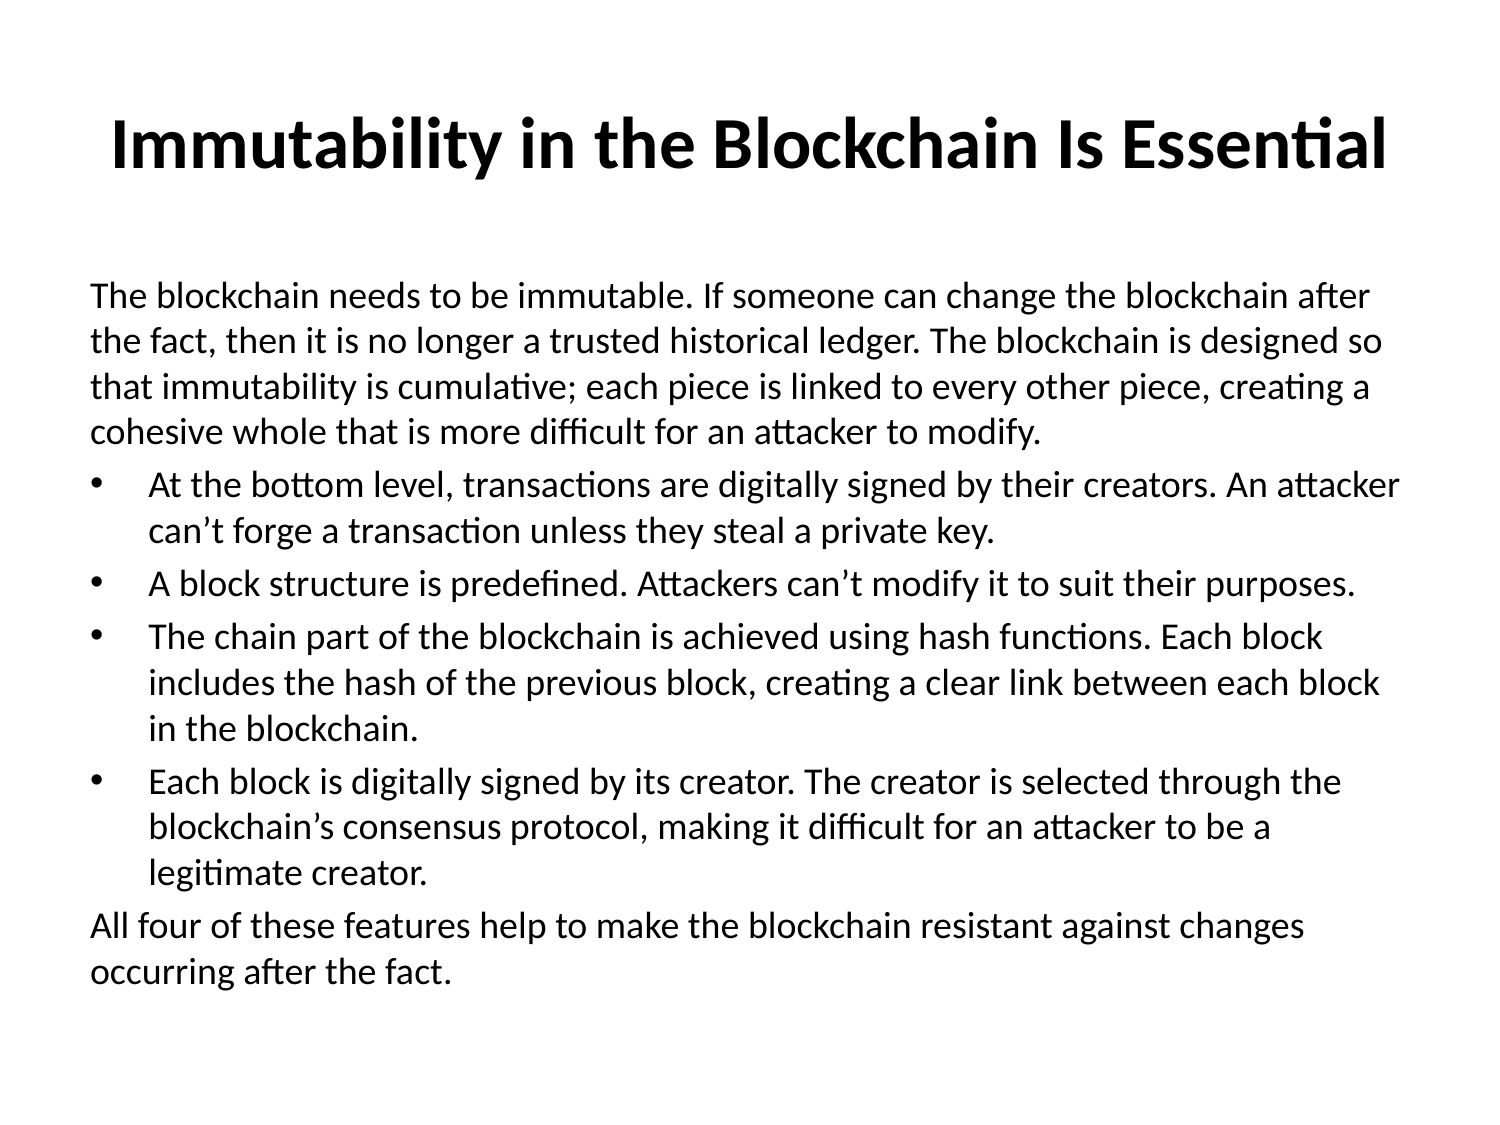

# Immutability in the Blockchain Is Essential
The blockchain needs to be immutable. If someone can change the blockchain after the fact, then it is no longer a trusted historical ledger. The blockchain is designed so that immutability is cumulative; each piece is linked to every other piece, creating a cohesive whole that is more difficult for an attacker to modify.
At the bottom level, transactions are digitally signed by their creators. An attacker can’t forge a transaction unless they steal a private key.
A block structure is predefined. Attackers can’t modify it to suit their purposes.
The chain part of the blockchain is achieved using hash functions. Each block includes the hash of the previous block, creating a clear link between each block in the blockchain.
Each block is digitally signed by its creator. The creator is selected through the blockchain’s consensus protocol, making it difficult for an attacker to be a legitimate creator.
All four of these features help to make the blockchain resistant against changes occurring after the fact.